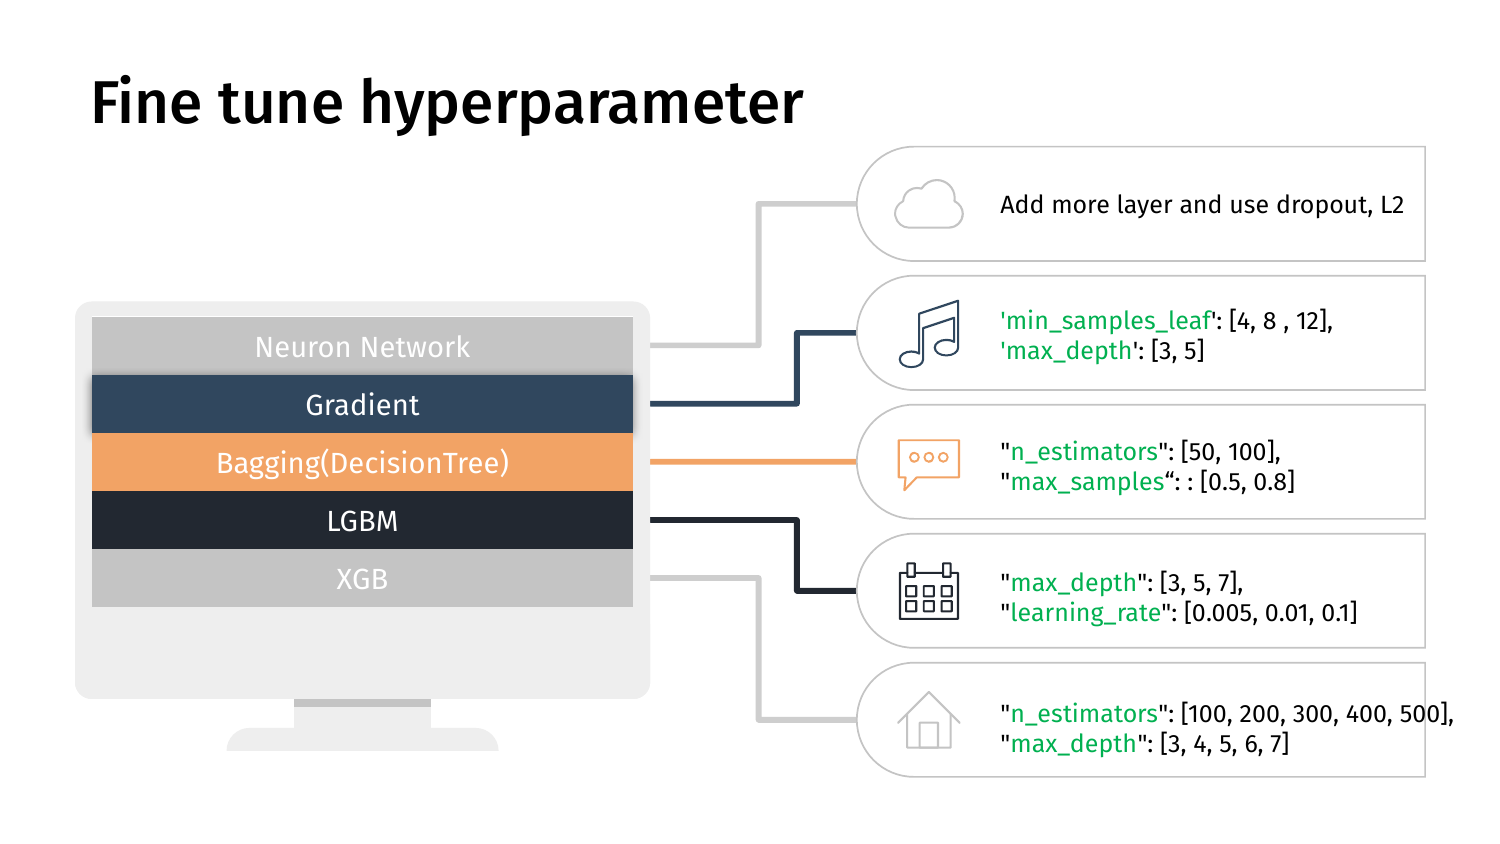

Fine tune hyperparameter

Add more layer and use dropout, L2

'min_samples_leaf': [4, 8 , 12], 'max_depth': [3, 5]

Neuron Network

Gradient

"n_estimators": [50, 100], "max_samples“: : [0.5, 0.8]
Bagging(DecisionTree)

LGBM

XGB
"max_depth": [3, 5, 7], "learning_rate": [0.005, 0.01, 0.1]

"n_estimators": [100, 200, 300, 400, 500], "max_depth": [3, 4, 5, 6, 7]